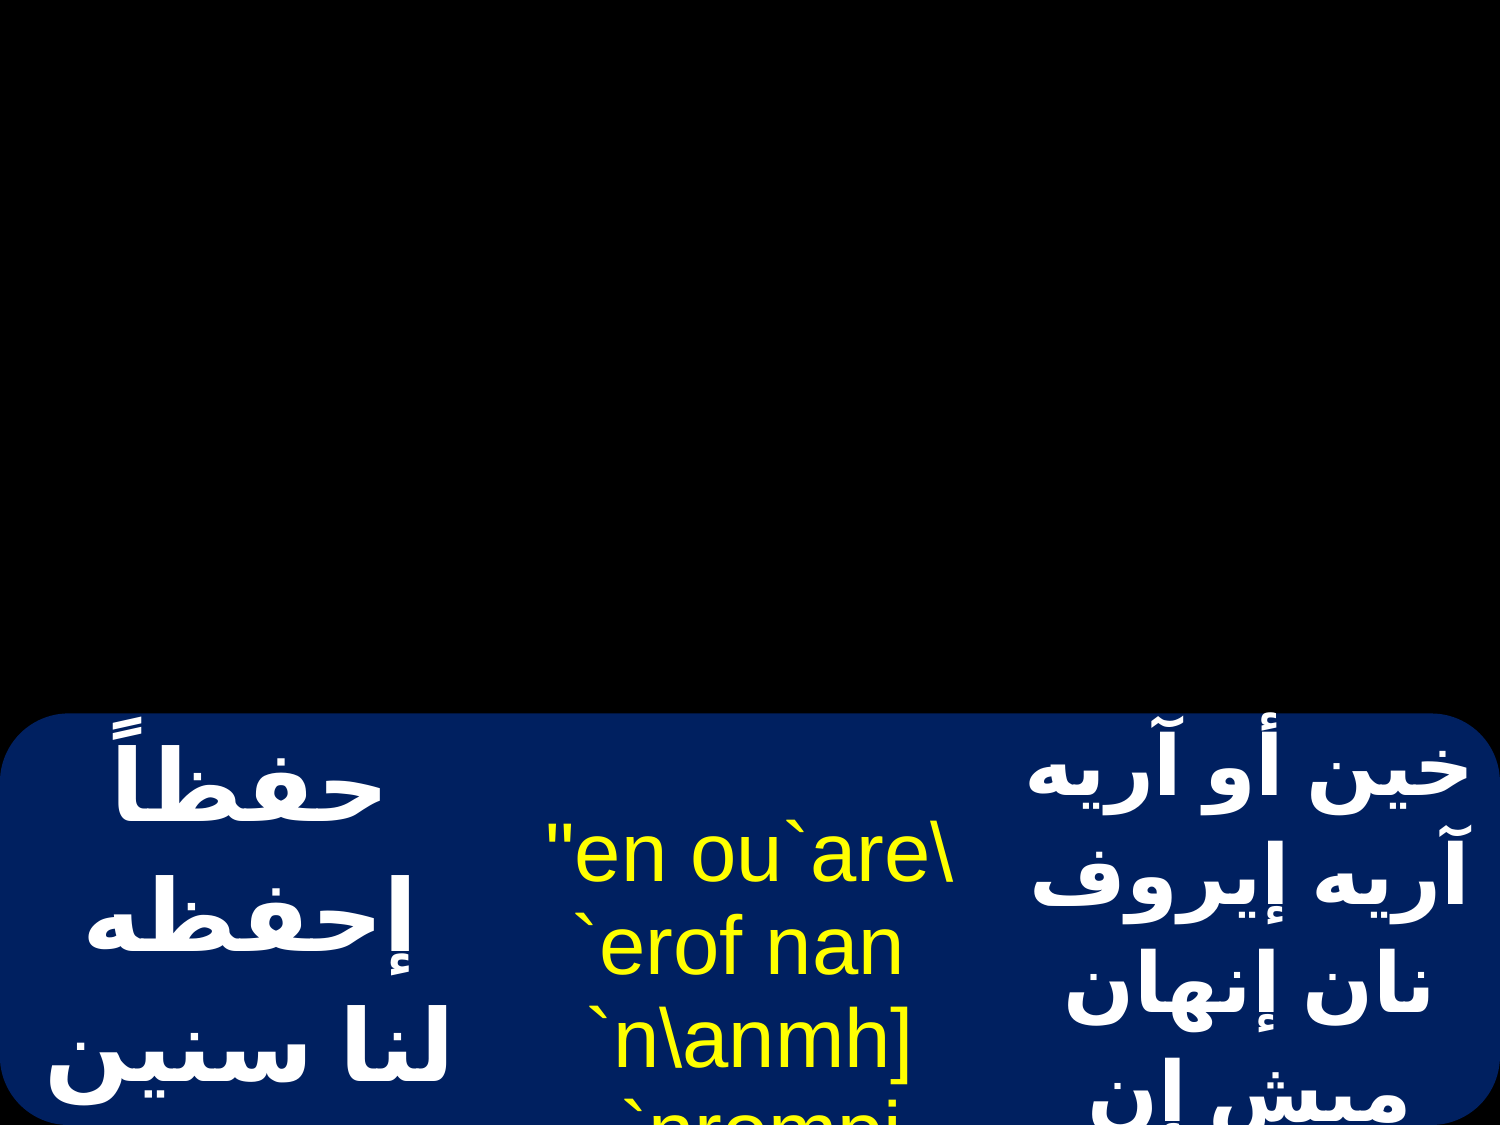

| حفظاً إحفظه لنا سنين كثيرة | "en ou`are\ `erof nan `n\anmh] `nrompi | خين أو آريه آريه إيروف نان إنهان ميش إن رومبي |
| --- | --- | --- |